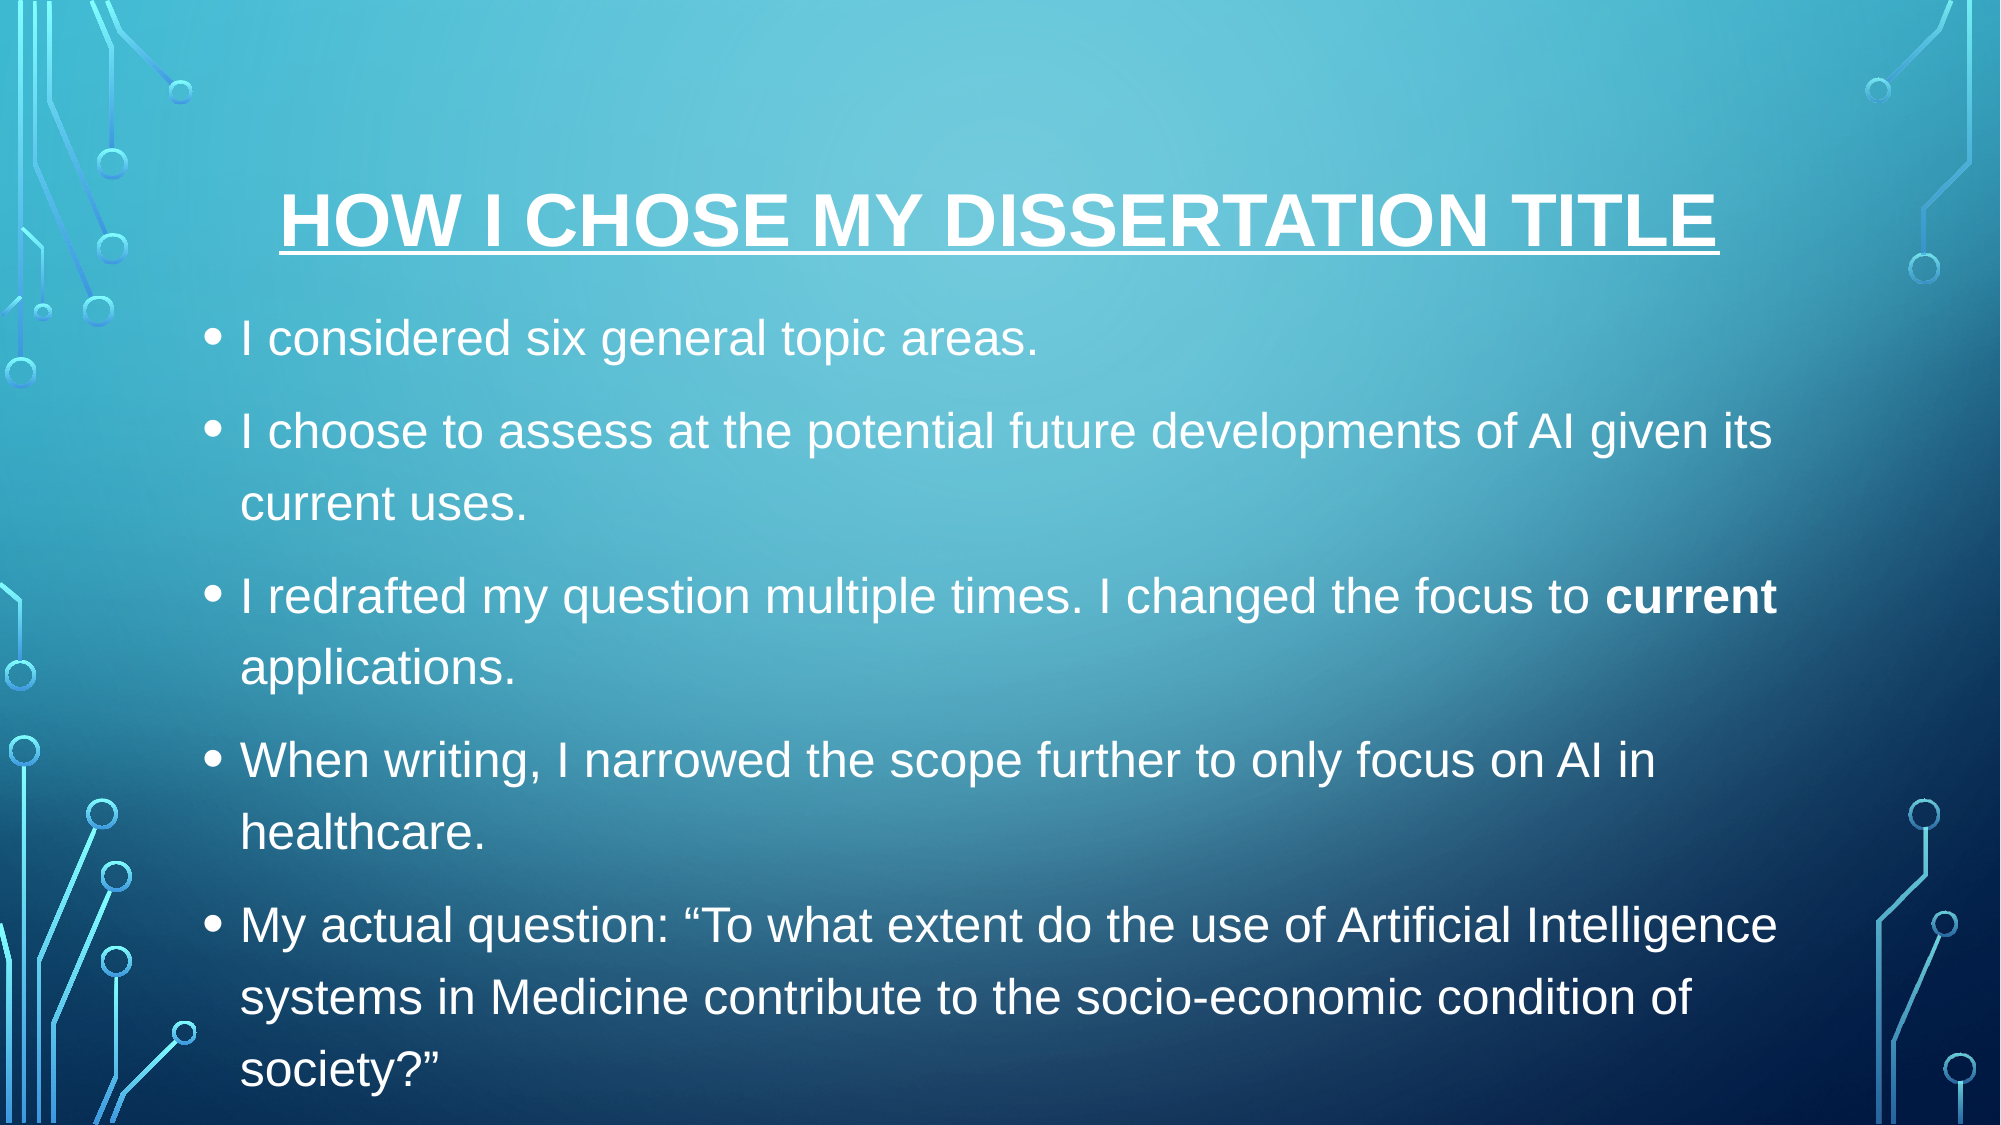

# How I Chose my Dissertation Title
I considered six general topic areas.
I choose to assess at the potential future developments of AI given its current uses.
I redrafted my question multiple times. I changed the focus to current applications.
When writing, I narrowed the scope further to only focus on AI in healthcare.
My actual question: “To what extent do the use of Artificial Intelligence systems in Medicine contribute to the socio-economic condition of society?”